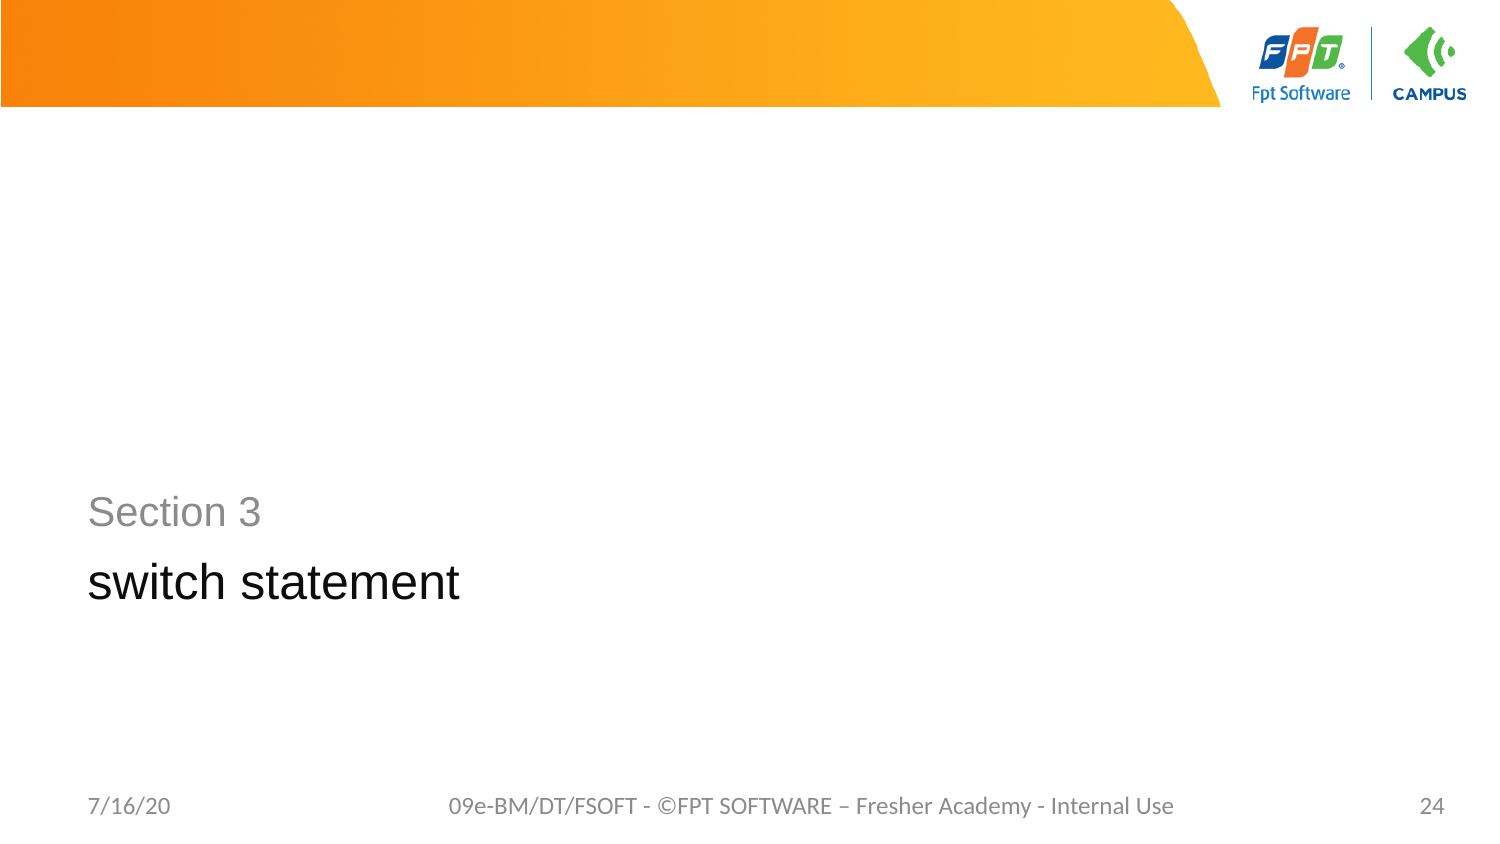

Section 3
# switch statement
7/16/20
09e-BM/DT/FSOFT - ©FPT SOFTWARE – Fresher Academy - Internal Use
24